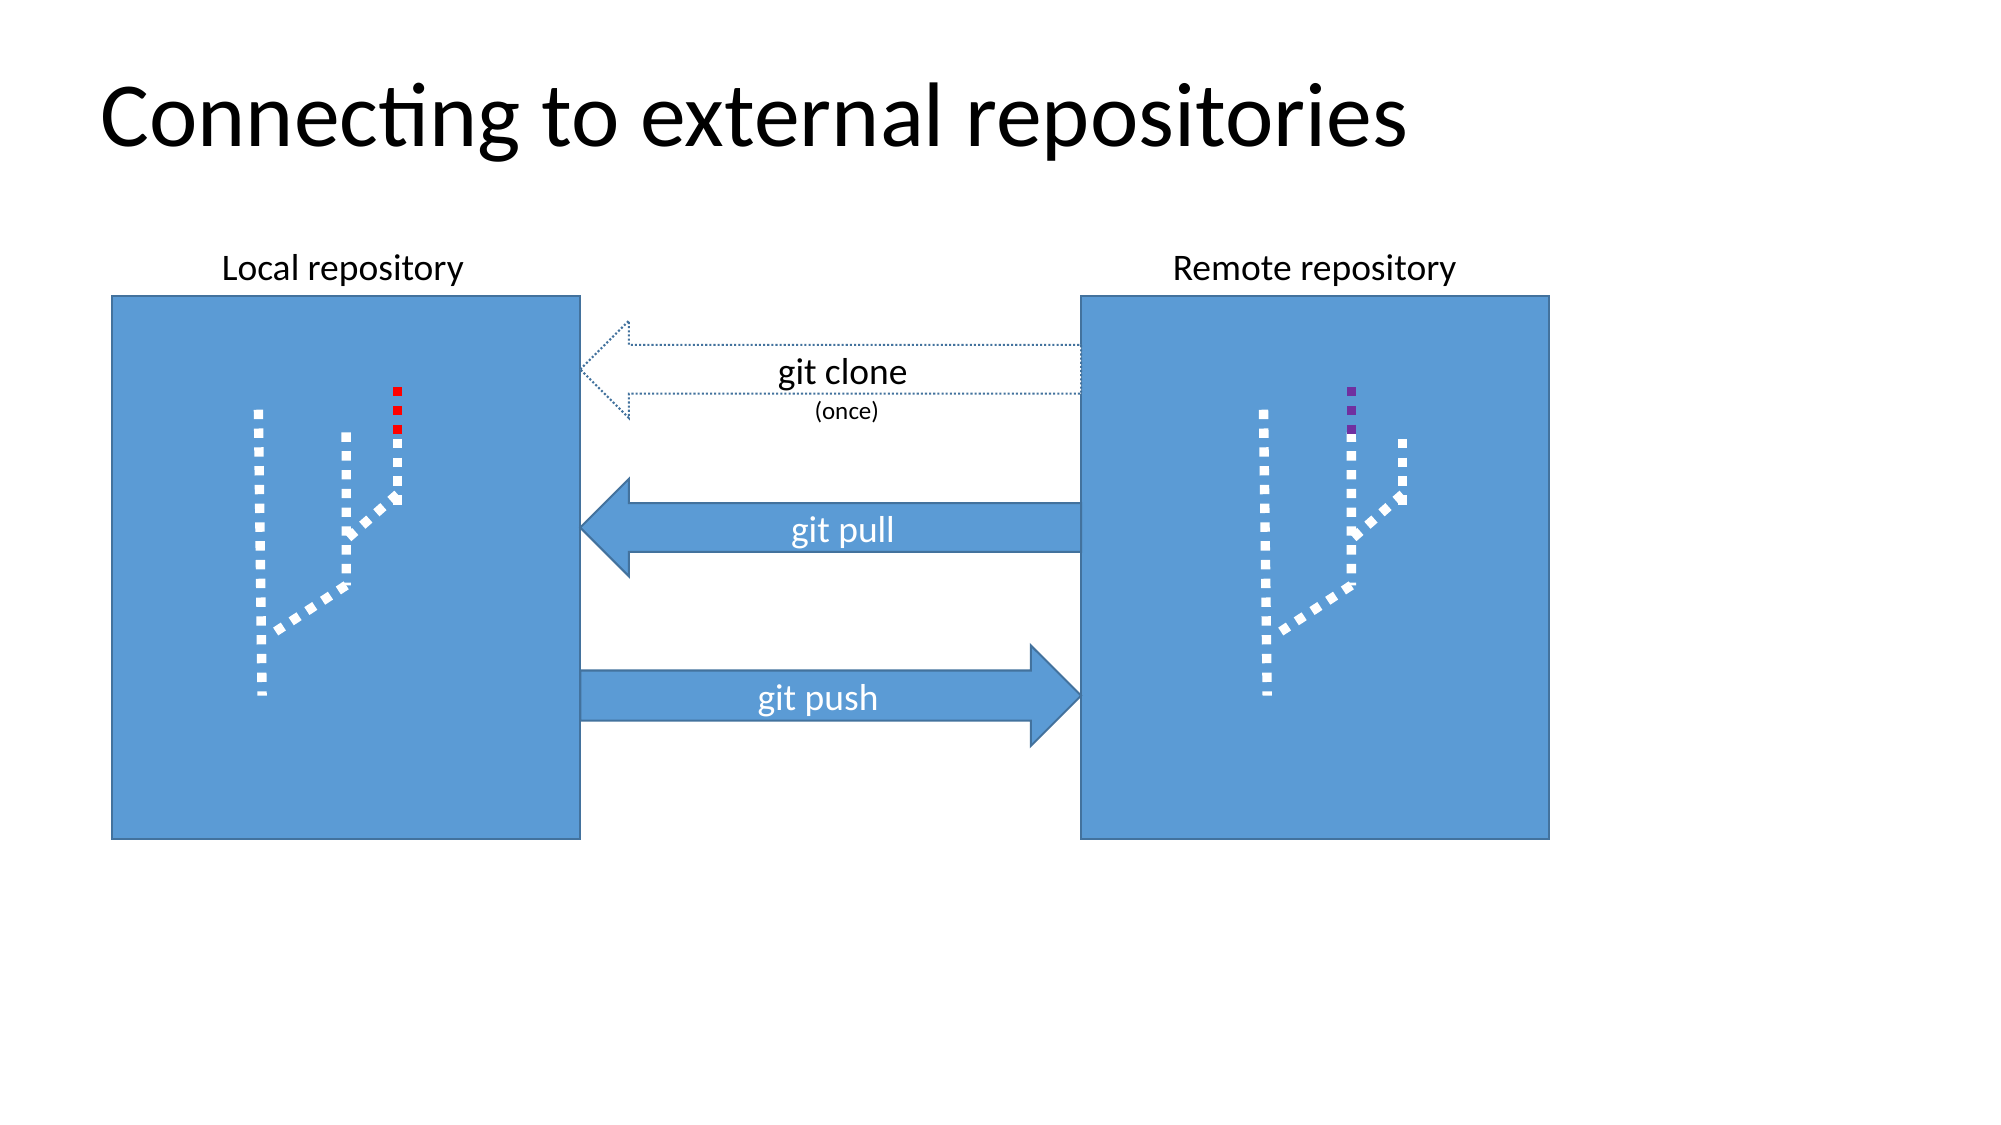

Connecting to external repositories
Local repository
Remote repository

git clone
(once)
git pull
git push